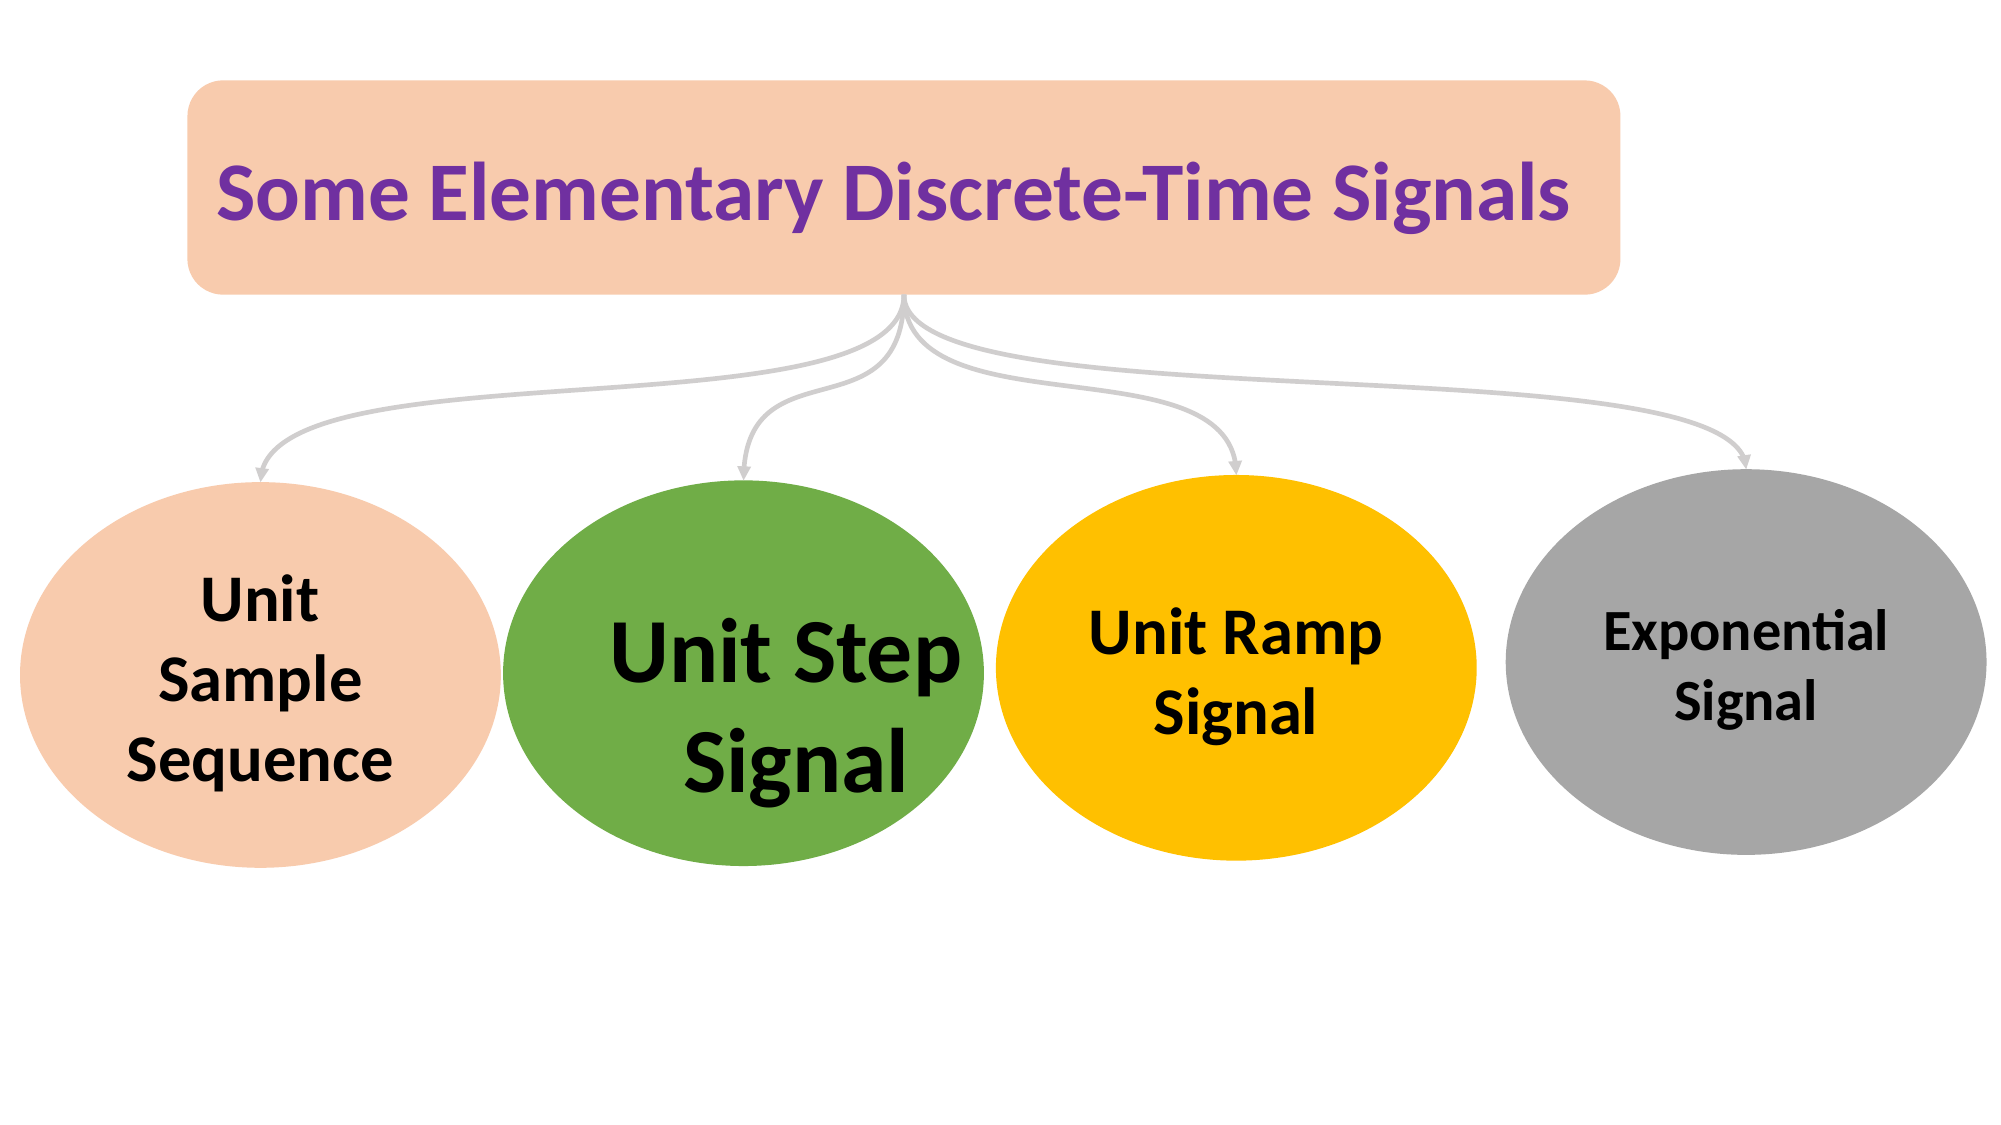

Some Elementary Discrete-Time Signals
Exponential Signal
Unit Ramp Signal

Unit Sample Sequence
Unit Step
Signal